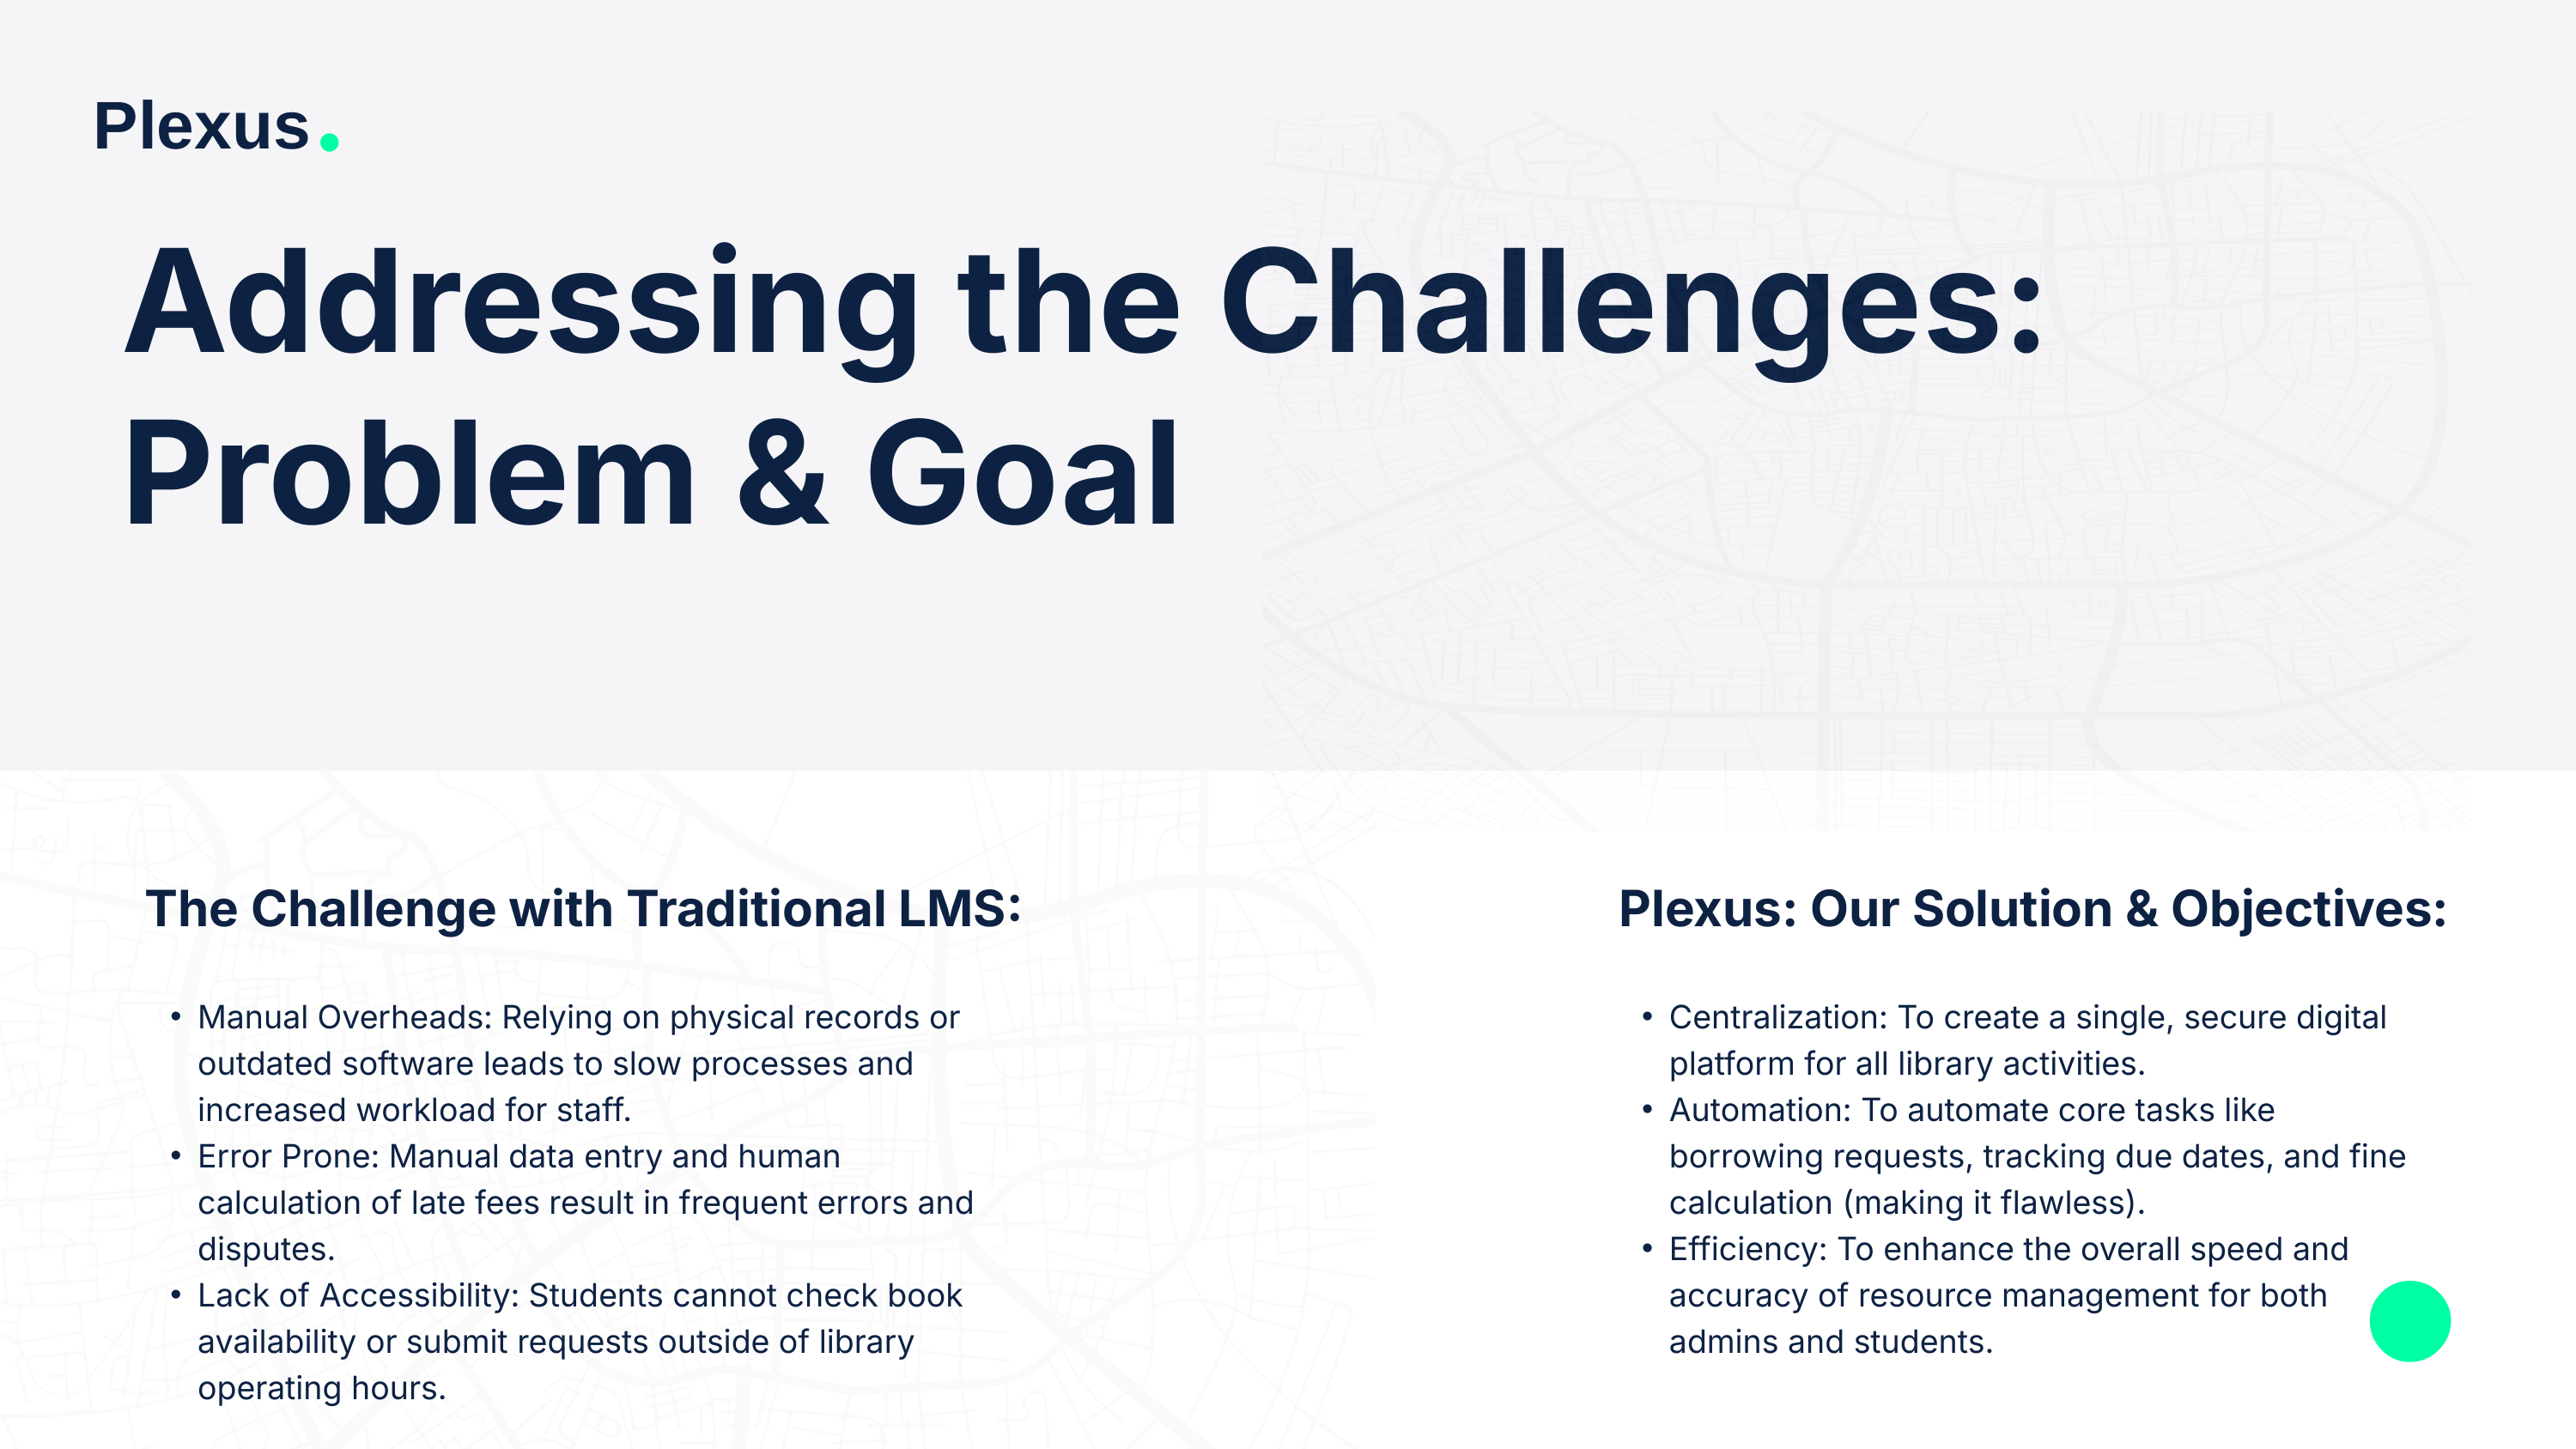

Plexus
•

Addressing the Challenges: Problem & Goal

The Challenge with Traditional LMS:
Plexus: Our Solution & Objectives:
•
Manual Overheads: Relying on physical records or outdated software leads to slow processes and increased workload for staff.
Error Prone: Manual data entry and human calculation of late fees result in frequent errors and disputes.
Lack of Accessibility: Students cannot check book availability or submit requests outside of library operating hours.
Centralization: To create a single, secure digital platform for all library activities.
Automation: To automate core tasks like borrowing requests, tracking due dates, and fine calculation (making it flawless).
Efficiency: To enhance the overall speed and accuracy of resource management for both admins and students.